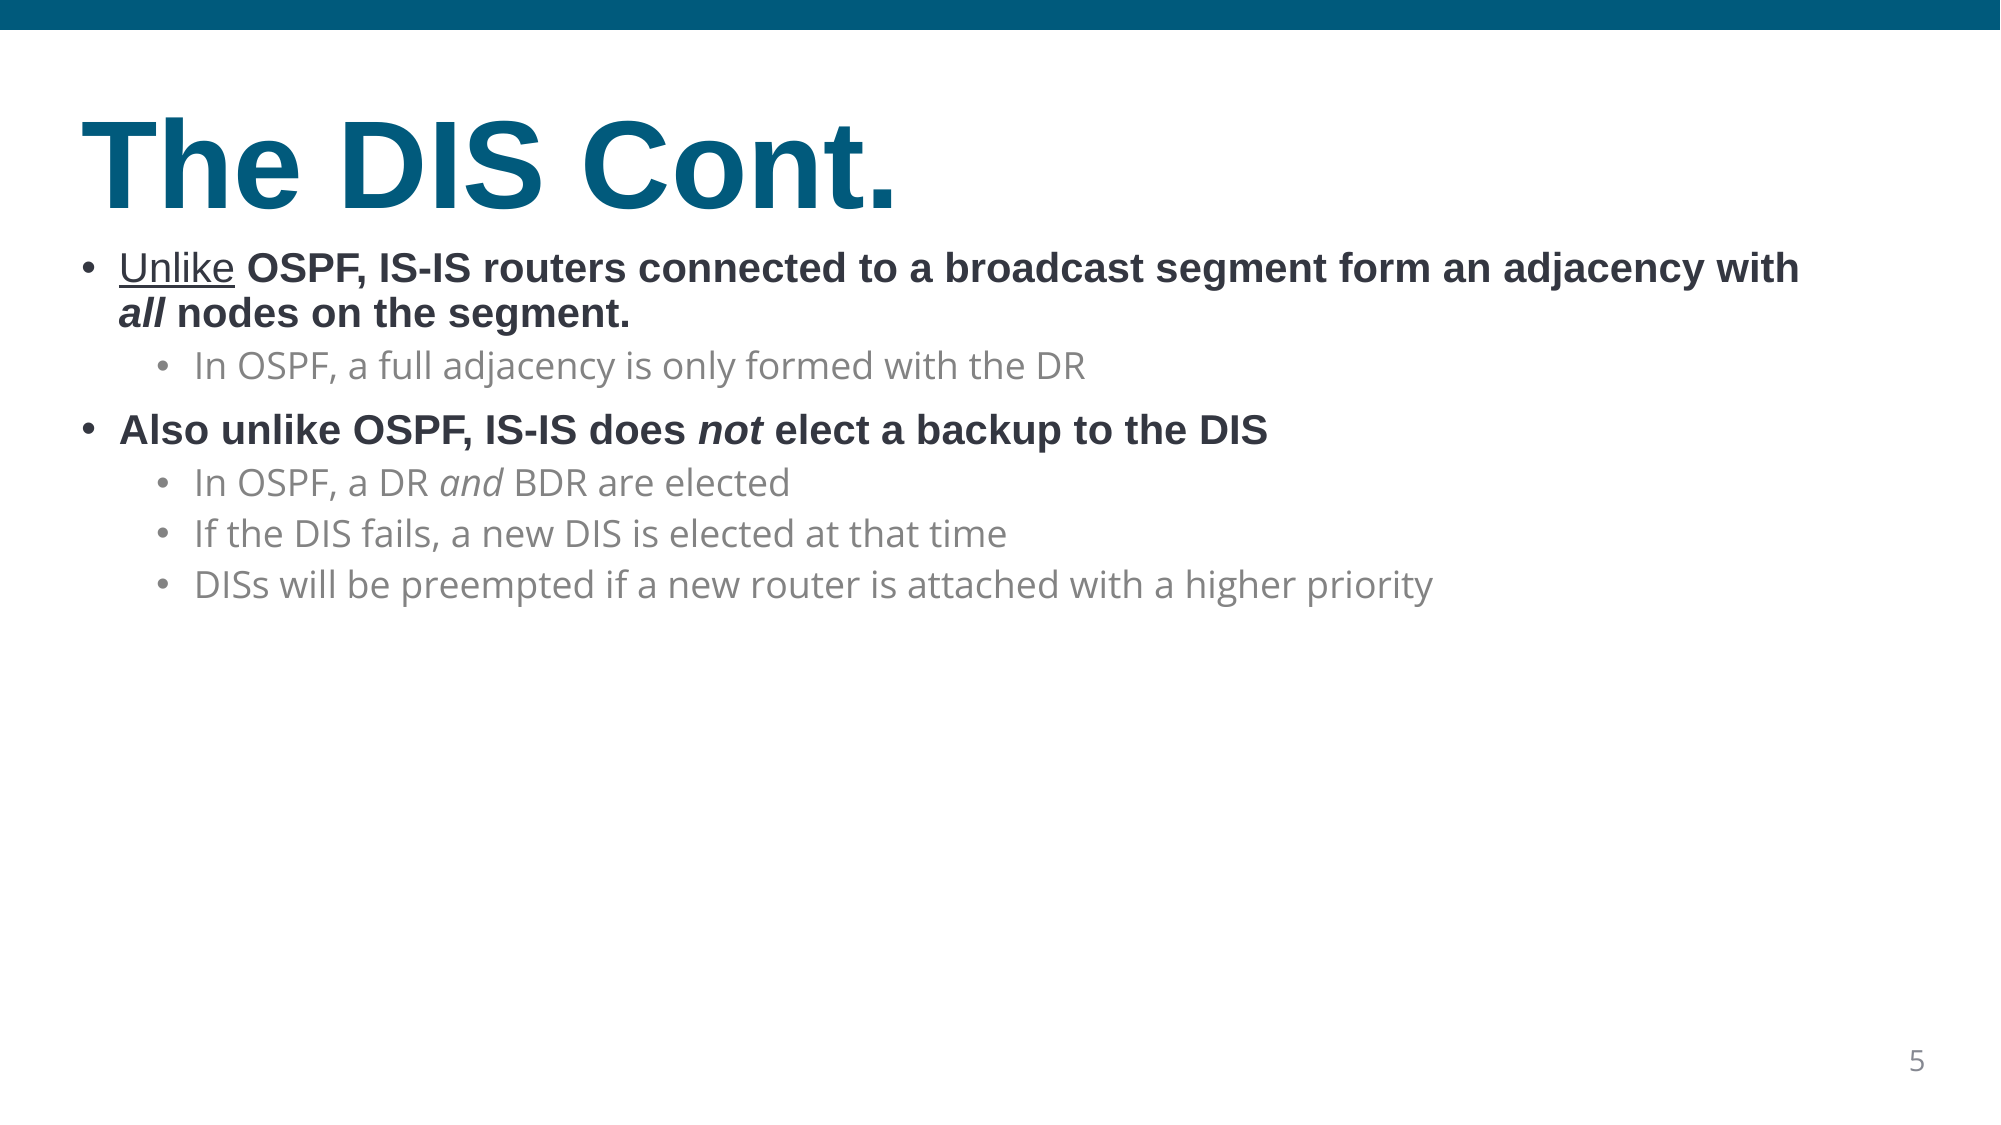

# The DIS Cont.
Unlike OSPF, IS-IS routers connected to a broadcast segment form an adjacency with all nodes on the segment.
In OSPF, a full adjacency is only formed with the DR
Also unlike OSPF, IS-IS does not elect a backup to the DIS
In OSPF, a DR and BDR are elected
If the DIS fails, a new DIS is elected at that time
DISs will be preempted if a new router is attached with a higher priority